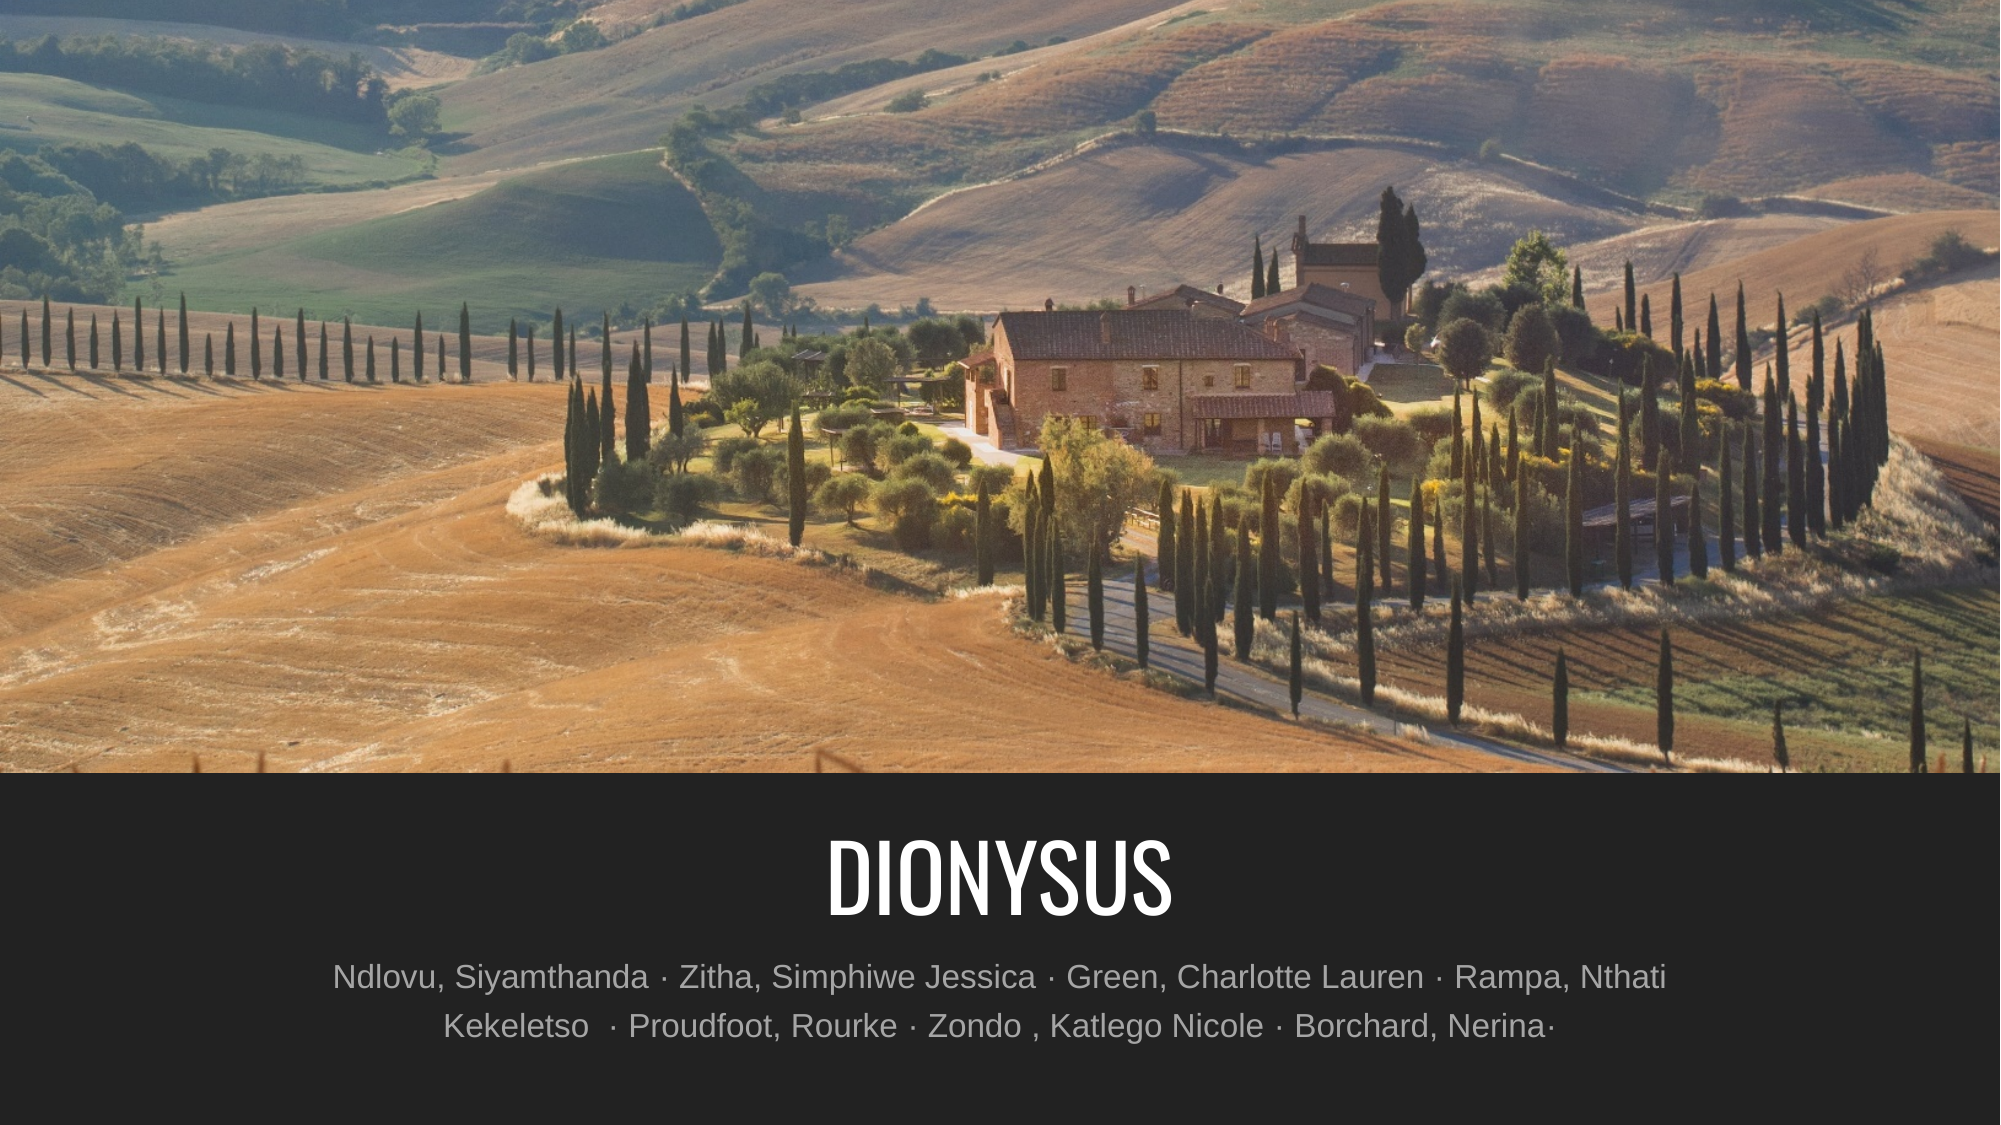

# DIONYSUS
Ndlovu, Siyamthanda · Zitha, Simphiwe Jessica · Green, Charlotte Lauren · Rampa, Nthati Kekeletso  · Proudfoot, Rourke · Zondo , Katlego Nicole · Borchard, Nerina·